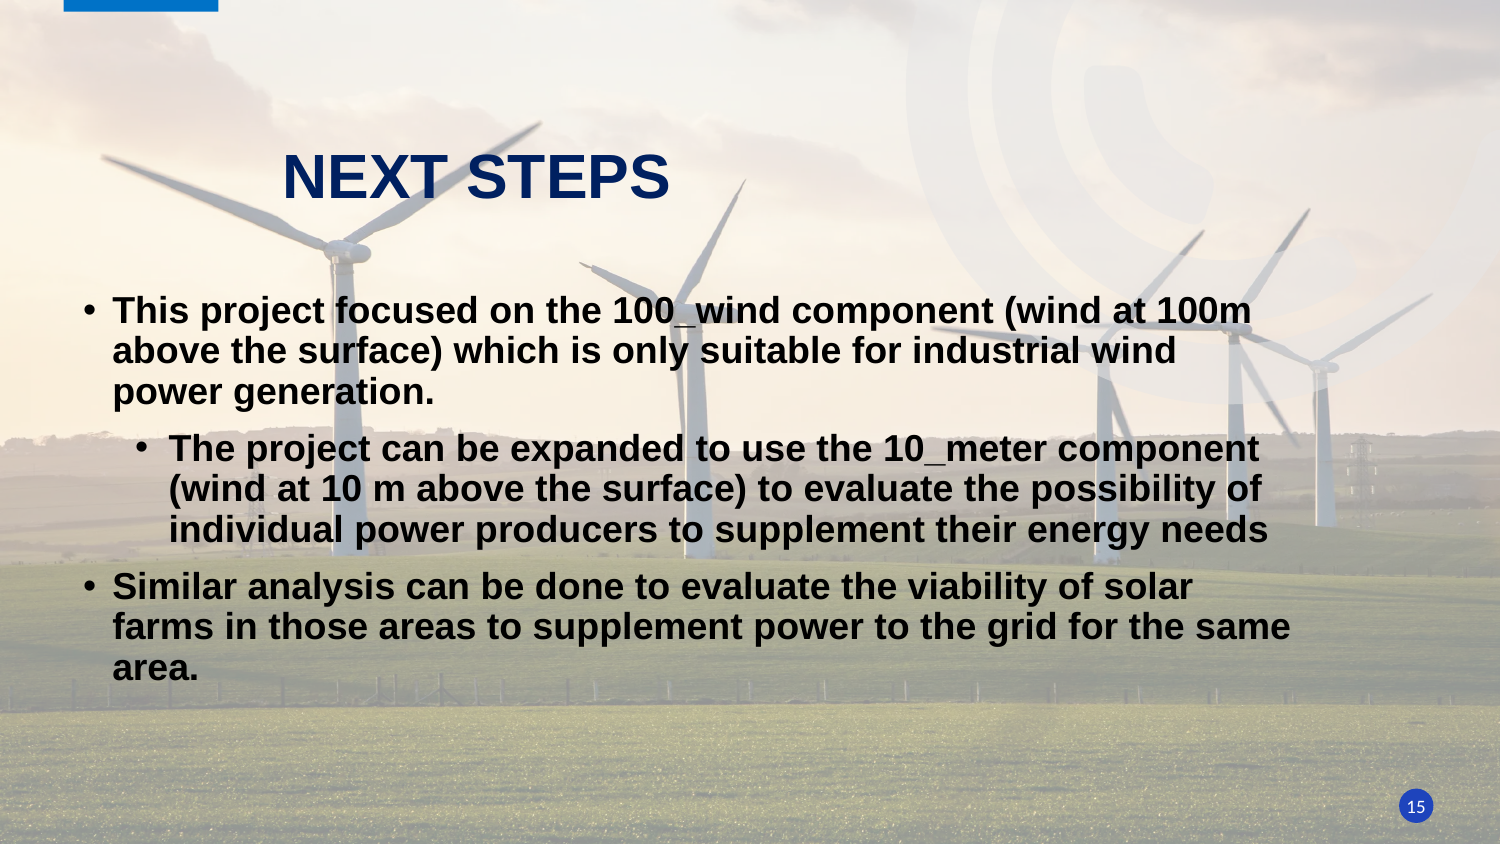

# NEXT STEPS
This project focused on the 100_wind component (wind at 100m above the surface) which is only suitable for industrial wind power generation.
The project can be expanded to use the 10_meter component (wind at 10 m above the surface) to evaluate the possibility of individual power producers to supplement their energy needs
Similar analysis can be done to evaluate the viability of solar farms in those areas to supplement power to the grid for the same area.

15